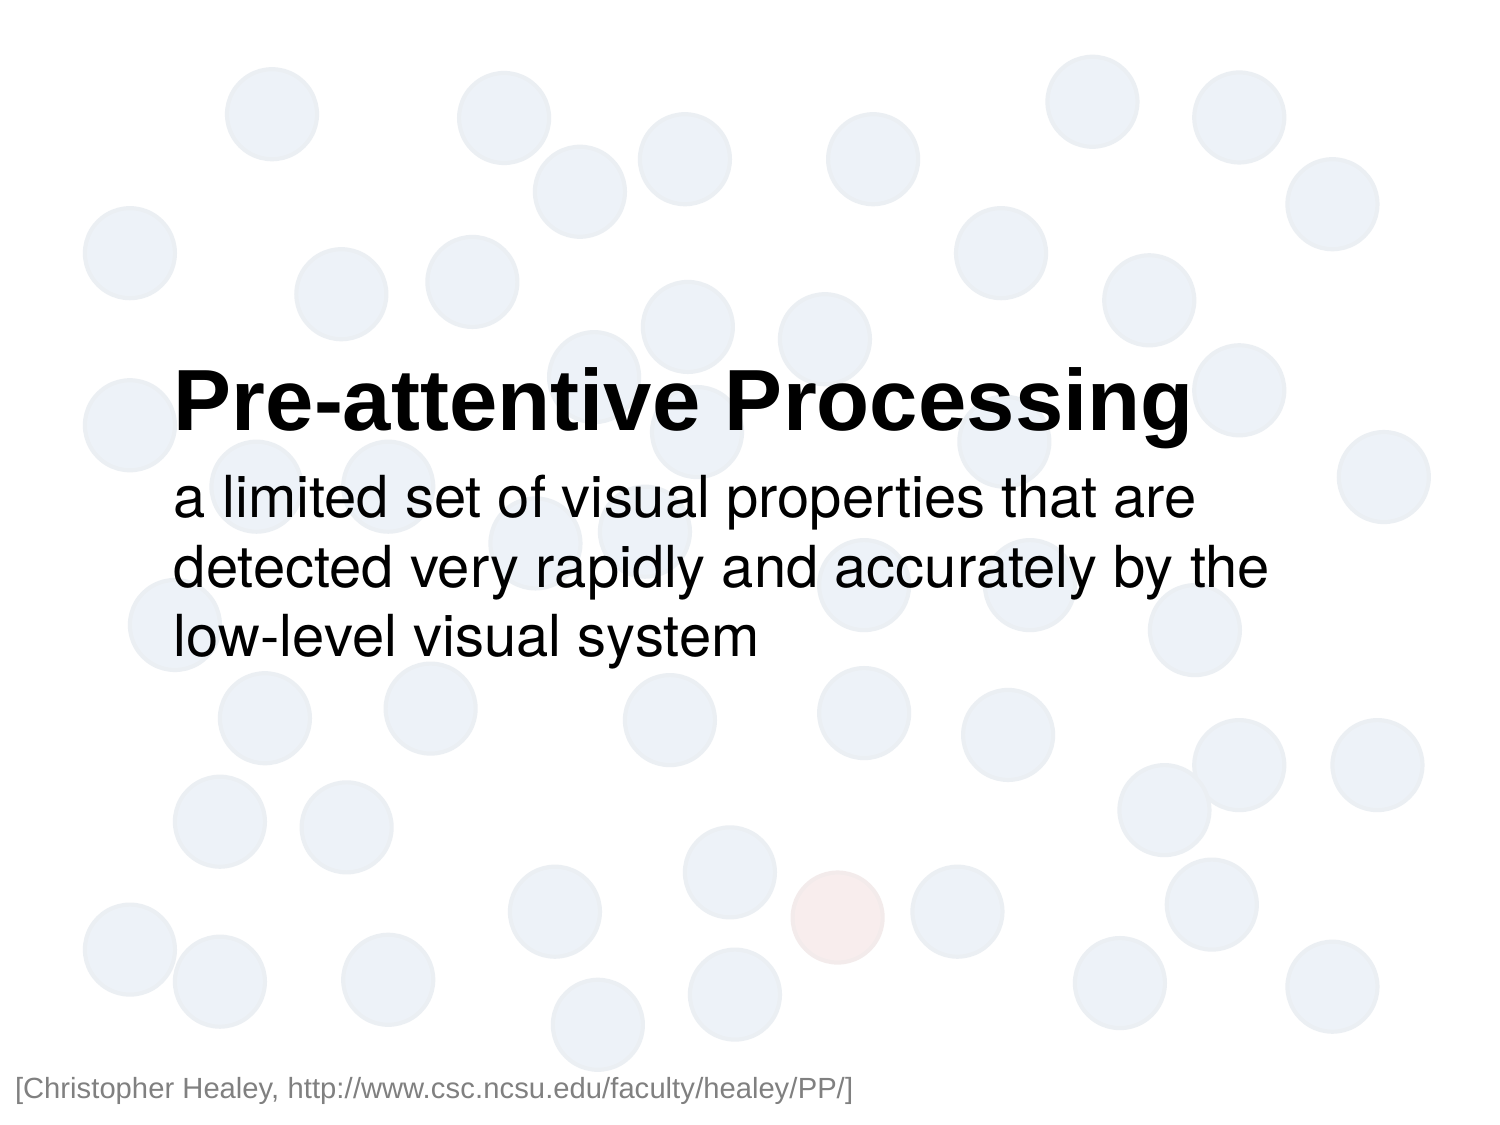

Pre-attentive Processing
a limited set of visual properties that are detected very rapidly and accurately by the low-level visual system

[Christopher Healey, http://www.csc.ncsu.edu/faculty/healey/PP/]